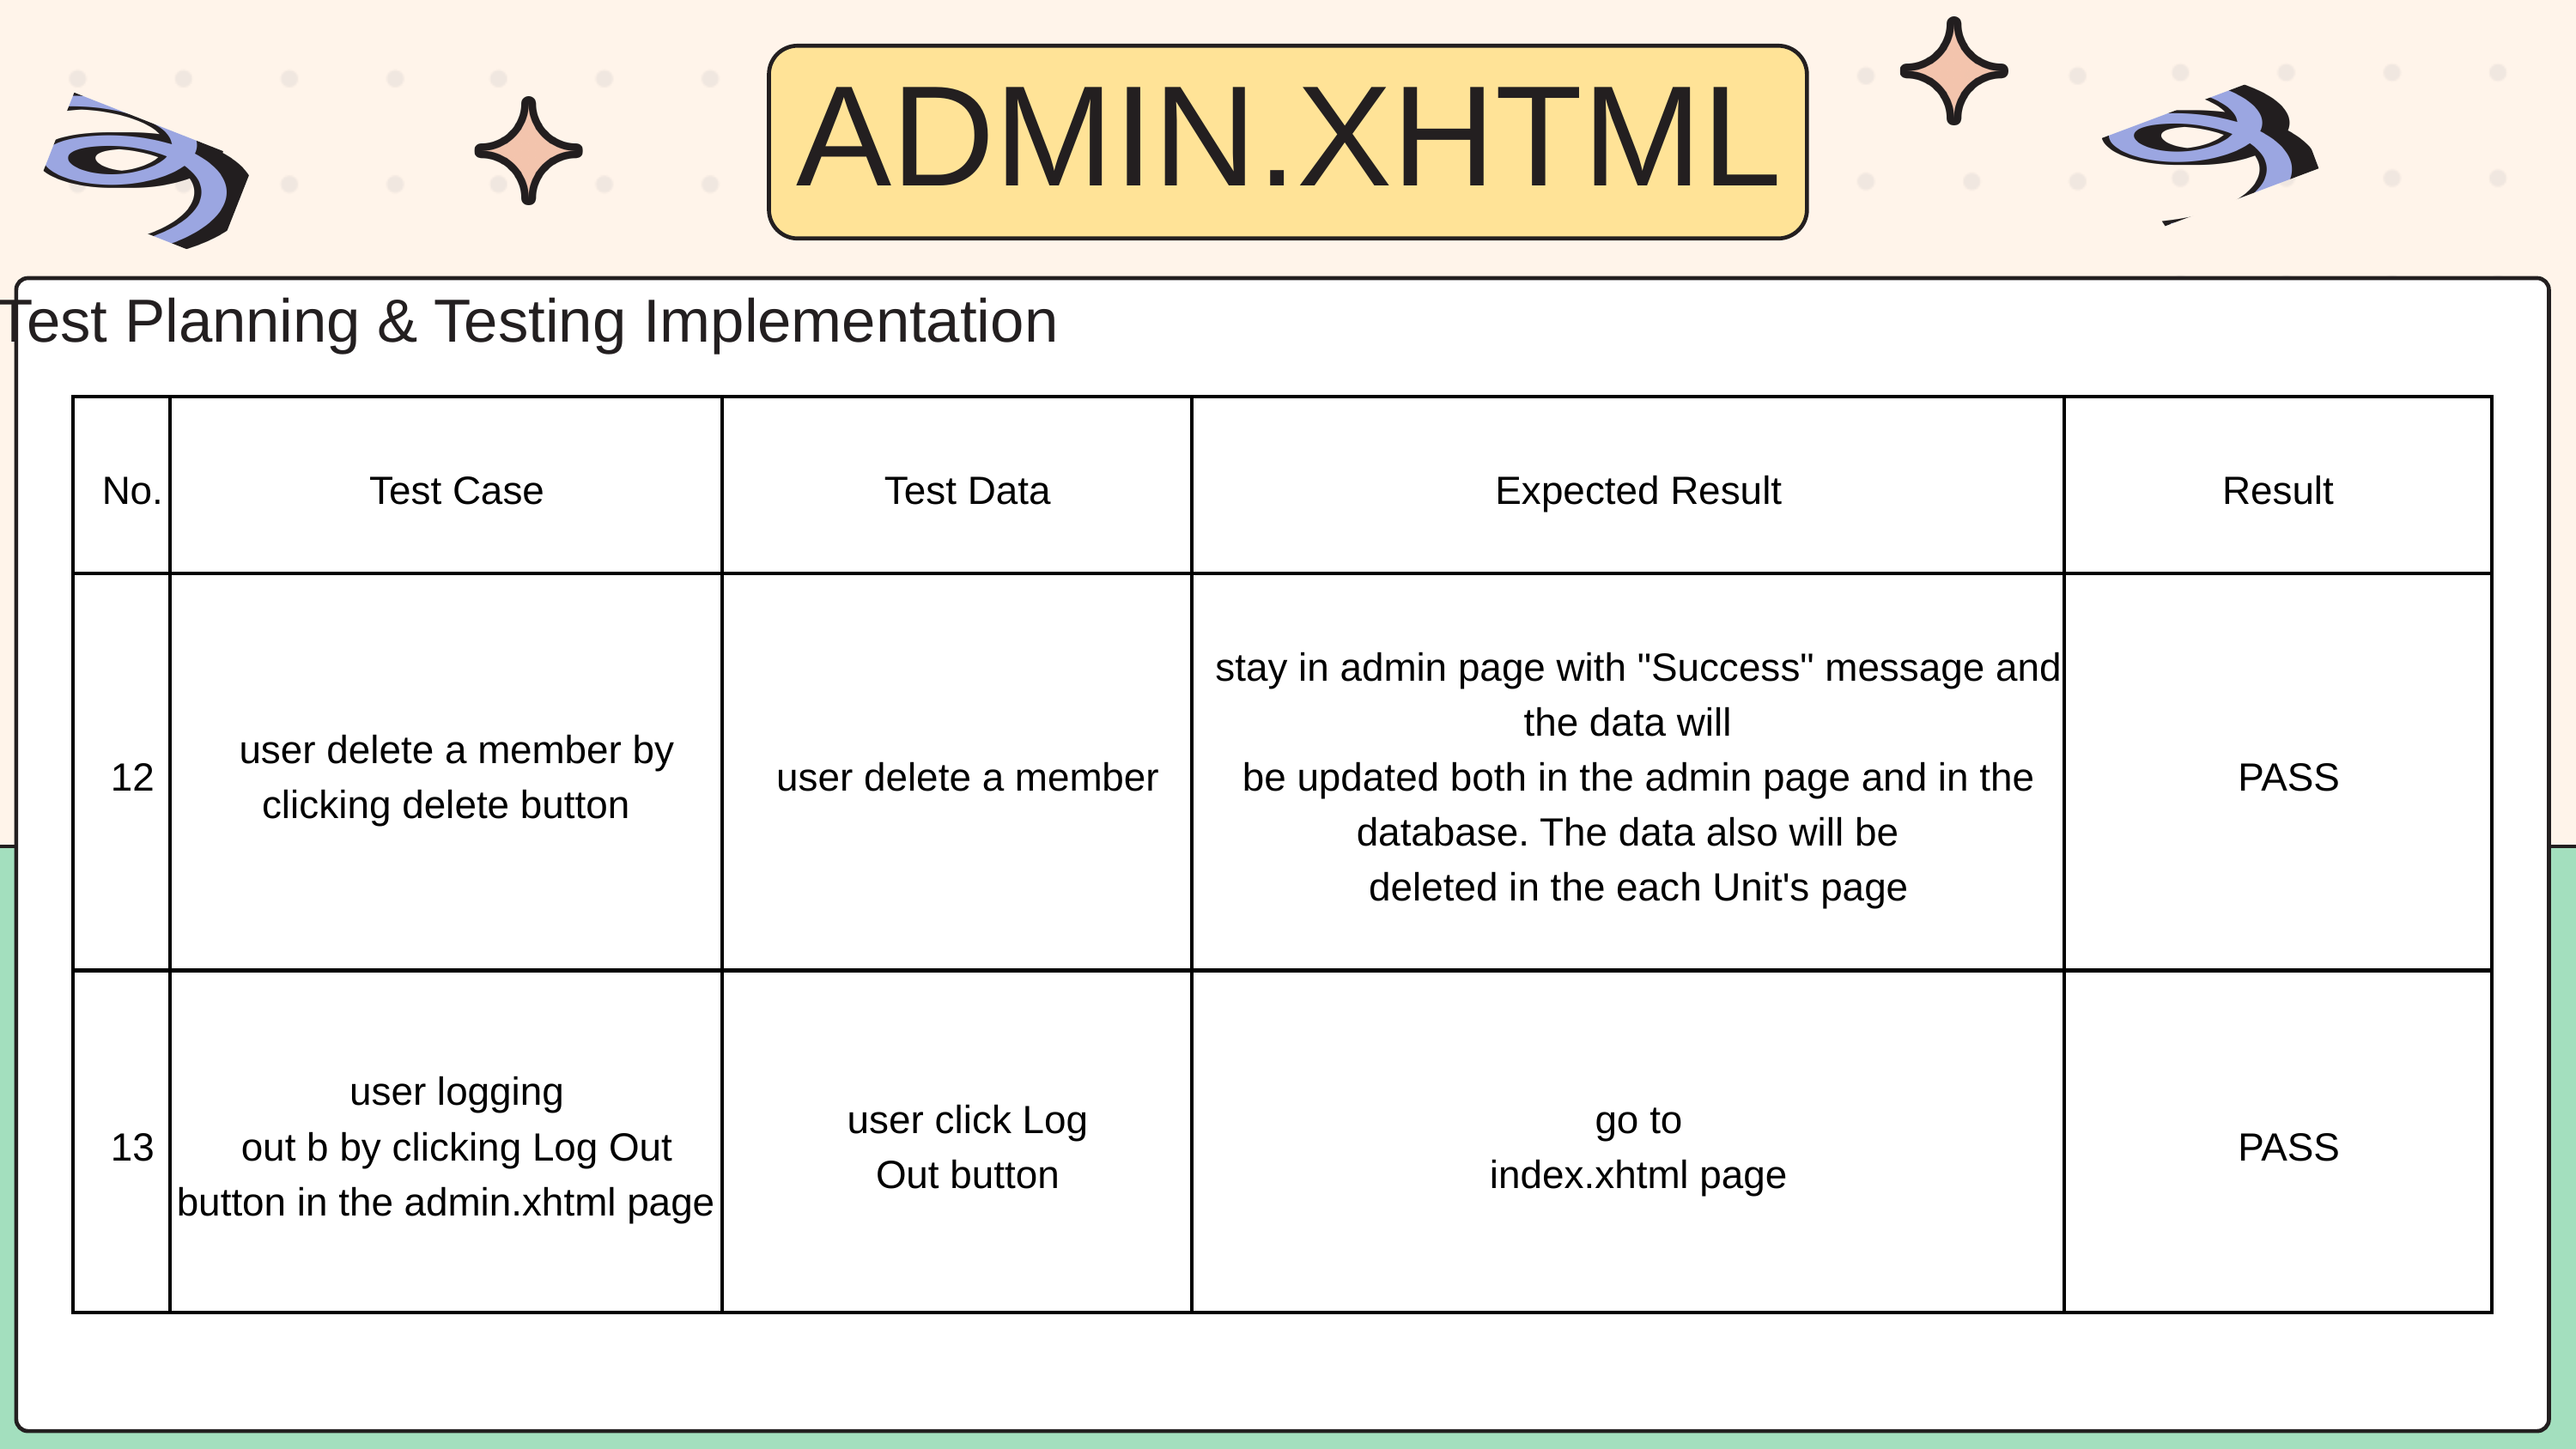

ADMIN.XHTML

Test Planning & Testing Implementation

| No. | Test Case | Test Data | Expected Result | Result |
| --- | --- | --- | --- | --- |
| 12 | user delete a member by clicking delete button | user delete a member | stay in admin page with "Success" message and the data will be updated both in the admin page and in the database. The data also will be deleted in the each Unit's page | PASS |
| 13 | user logging out b by clicking Log Out button in the admin.xhtml page | user click Log Out button | go to index.xhtml page | PASS |